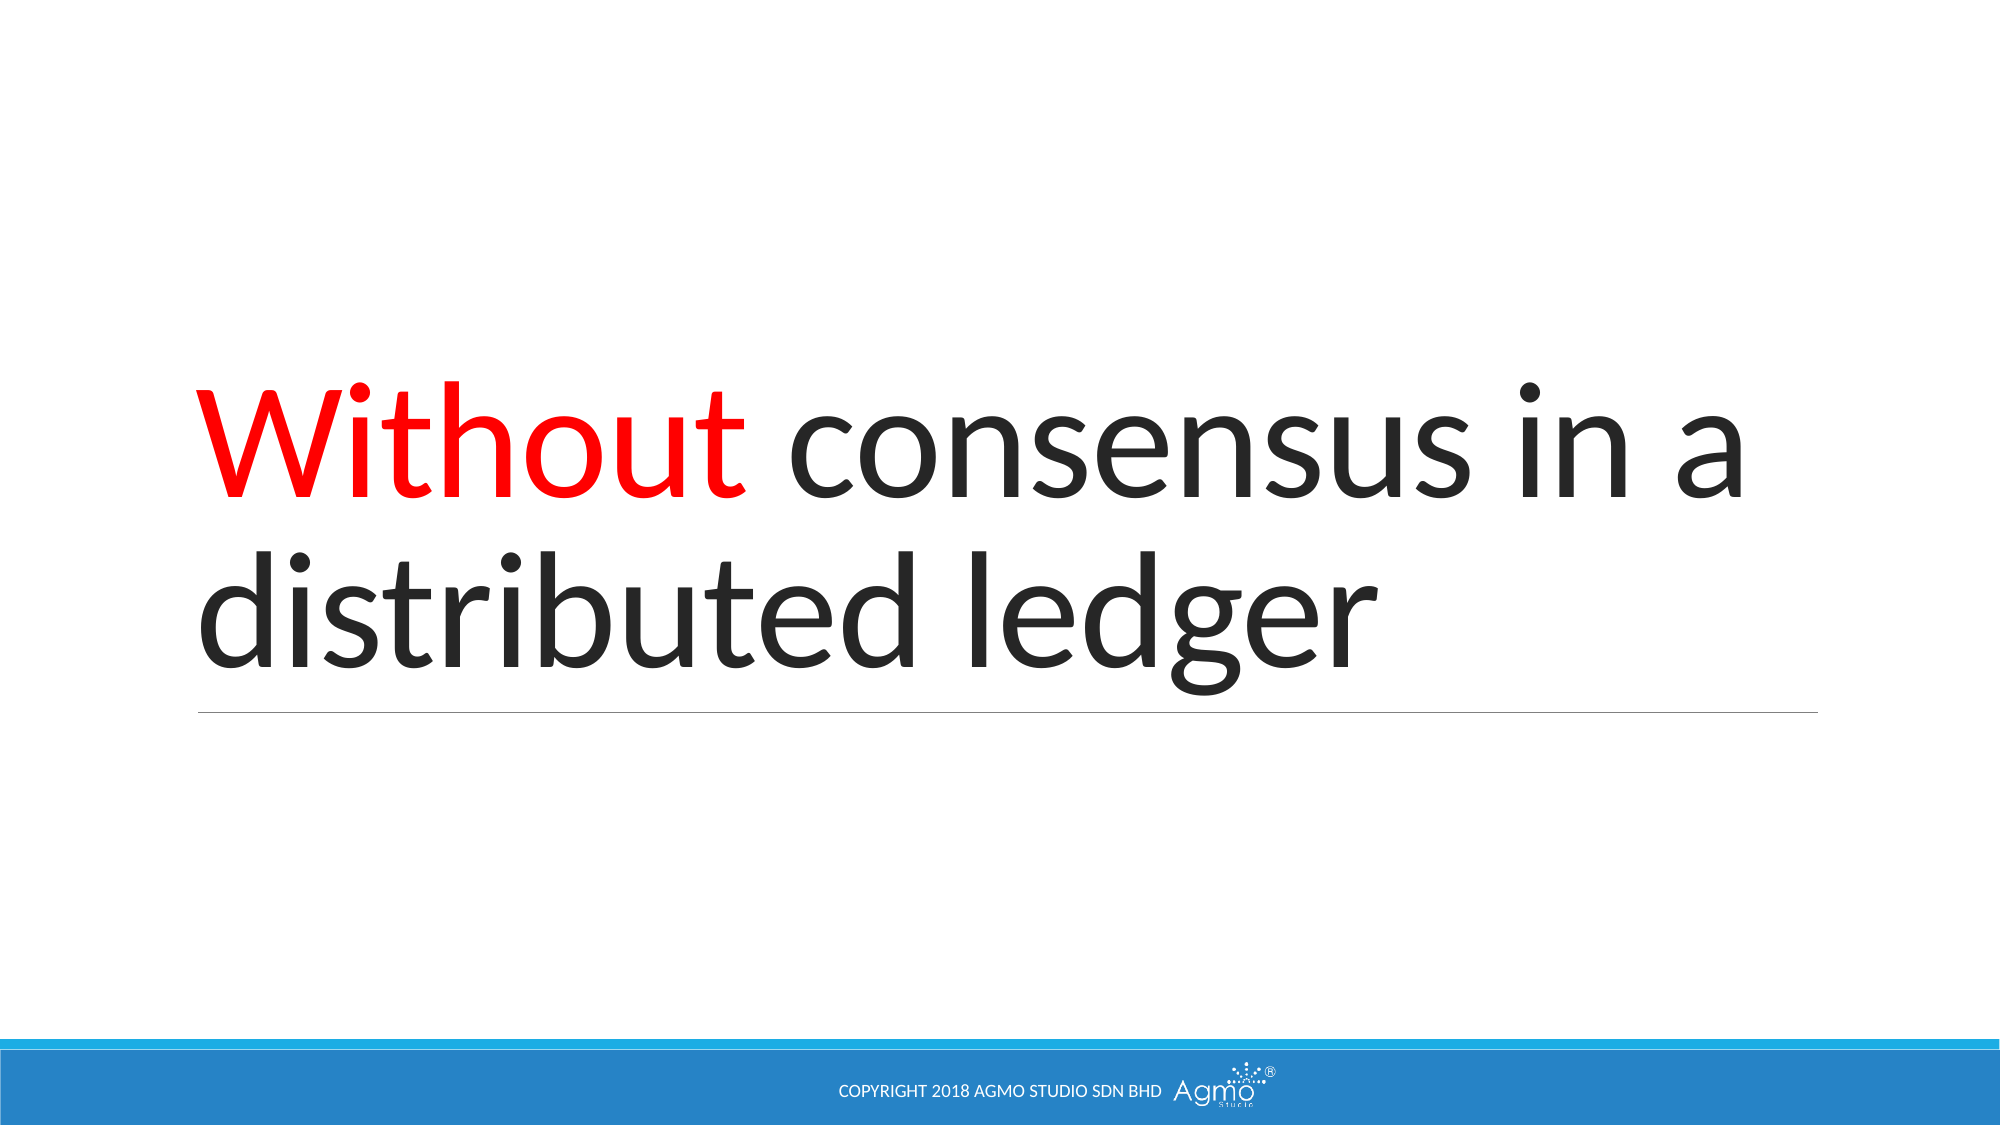

# Without consensus in a distributed ledger

Copyright 2018 Agmo Studio Sdn Bhd